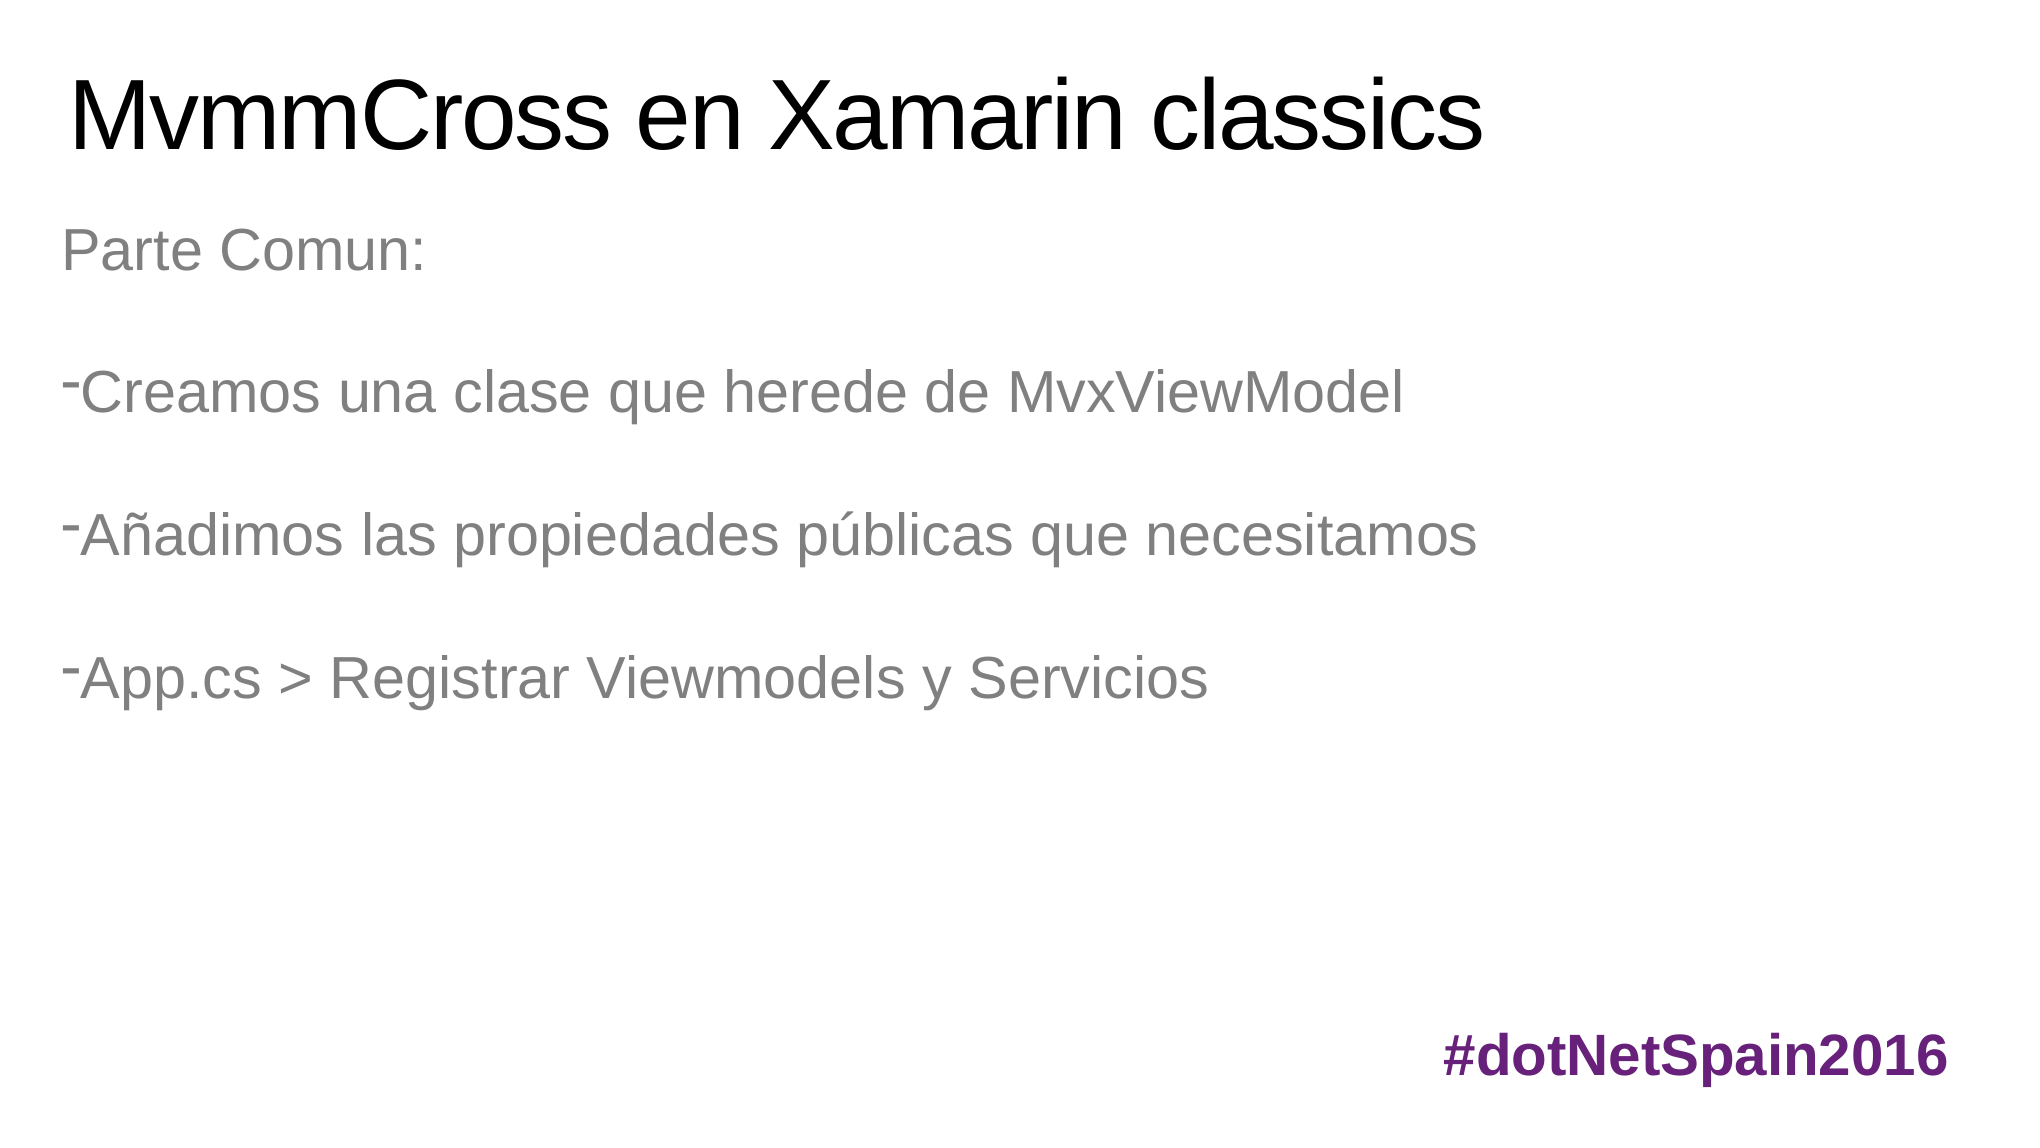

# MvmmCross en Xamarin classics
Parte Comun:

Creamos una clase que herede de MvxViewModel

Añadimos las propiedades públicas que necesitamos

App.cs > Registrar Viewmodels y Servicios